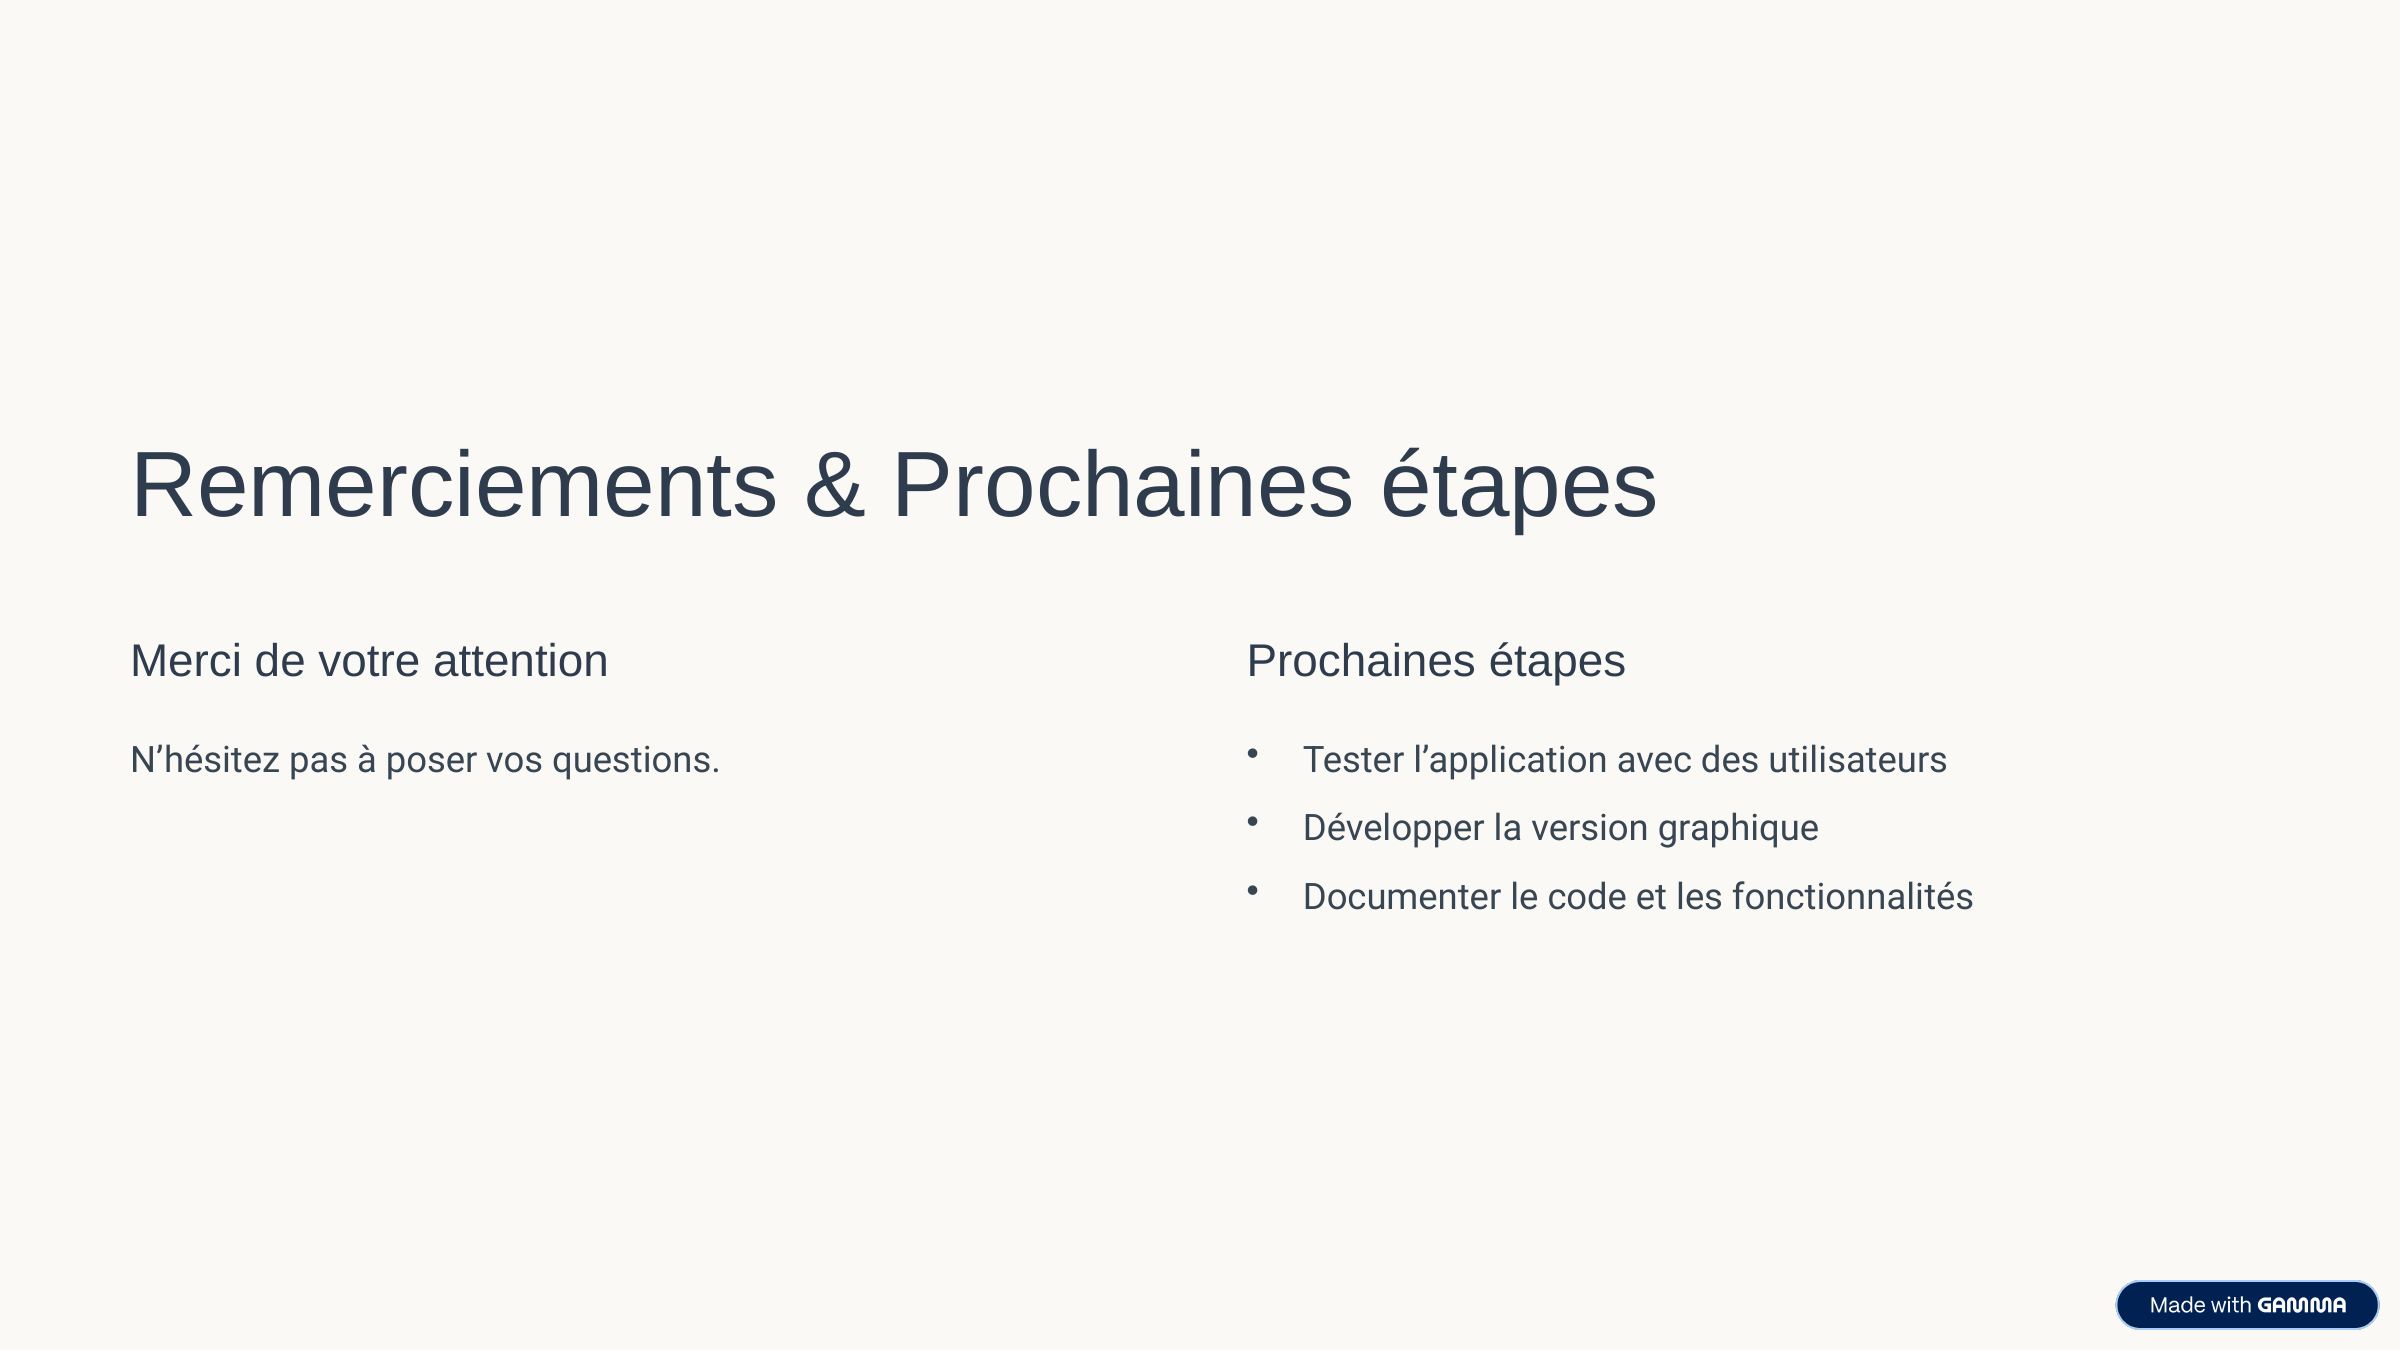

Remerciements & Prochaines étapes
Merci de votre attention
Prochaines étapes
N’hésitez pas à poser vos questions.
Tester l’application avec des utilisateurs
Développer la version graphique
Documenter le code et les fonctionnalités